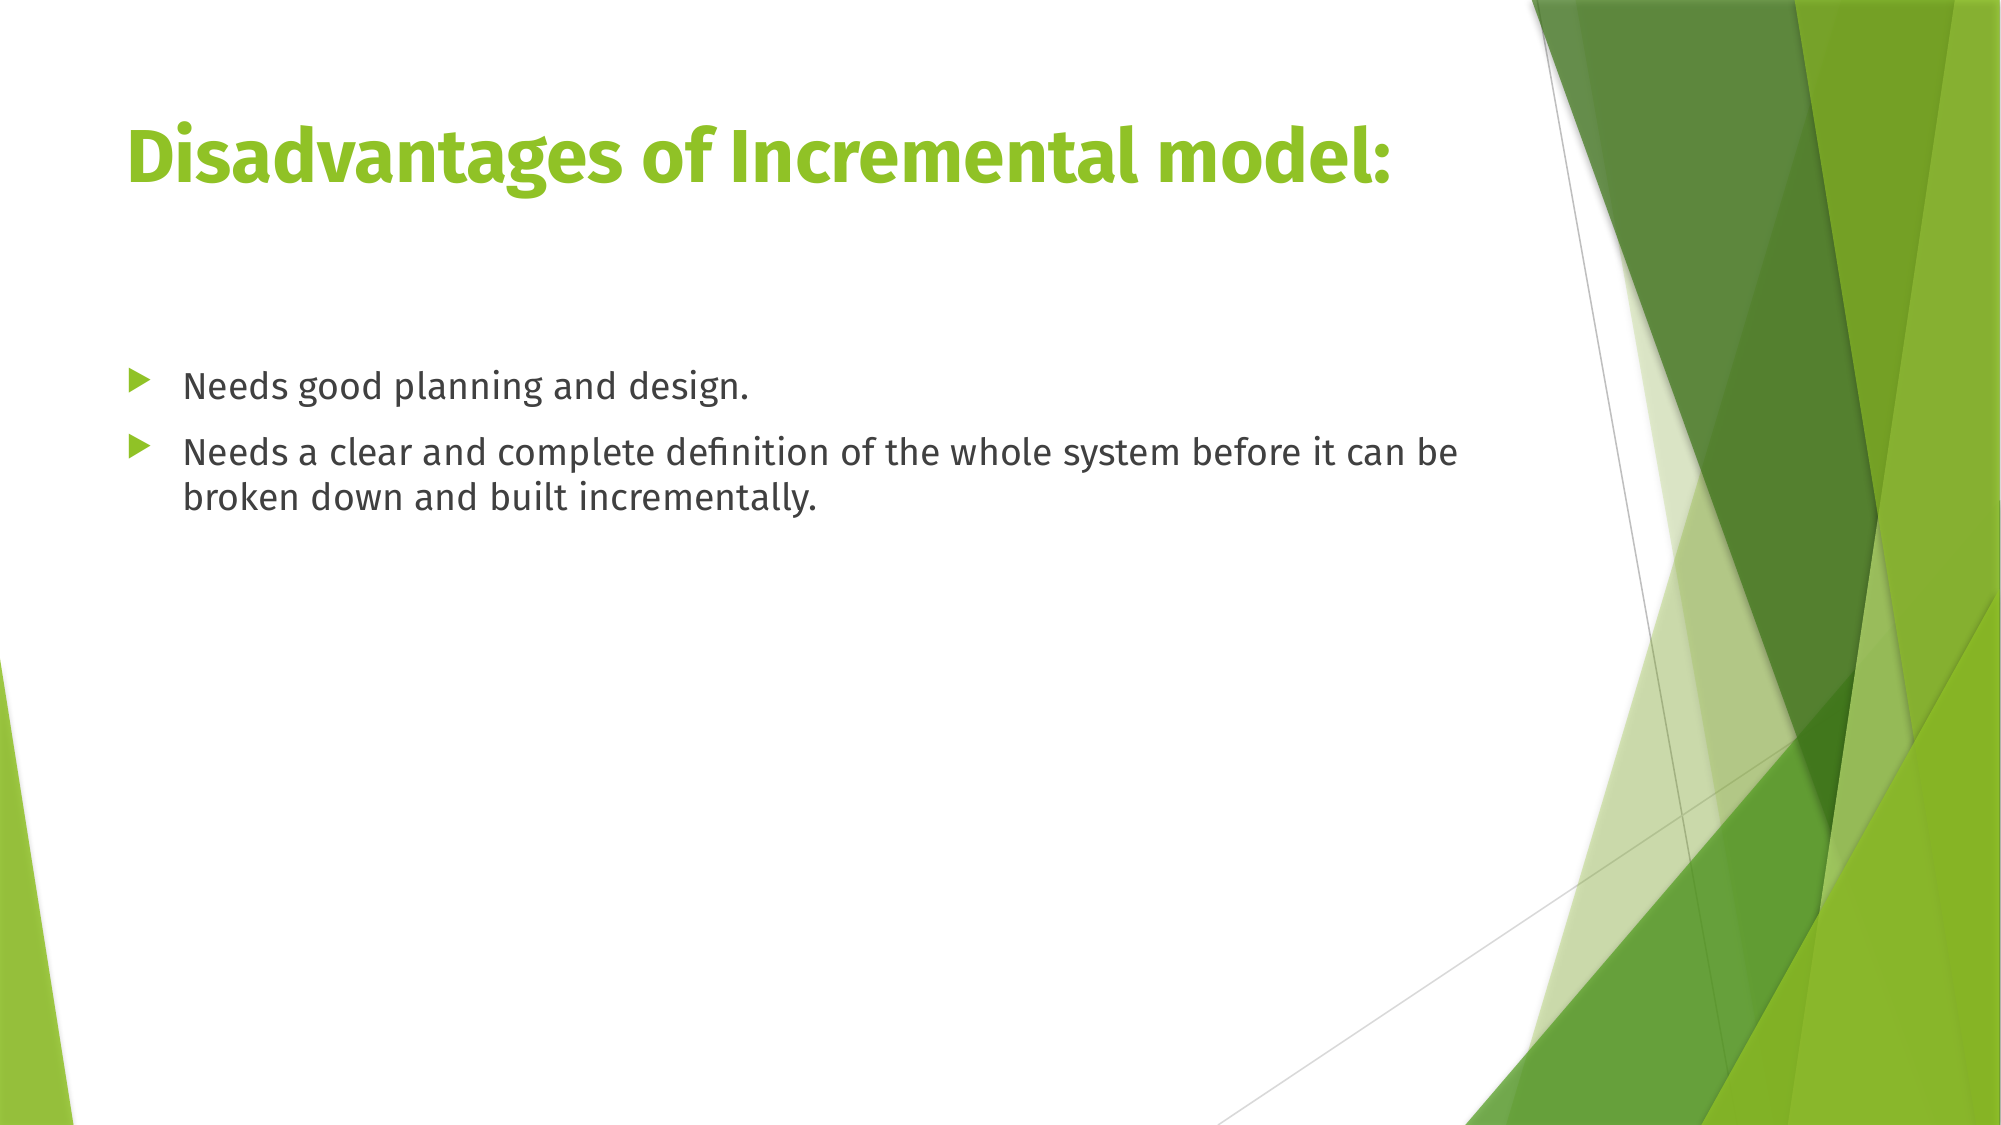

# Disadvantages of Incremental model:
Needs good planning and design.
Needs a clear and complete definition of the whole system before it can be broken down and built incrementally.